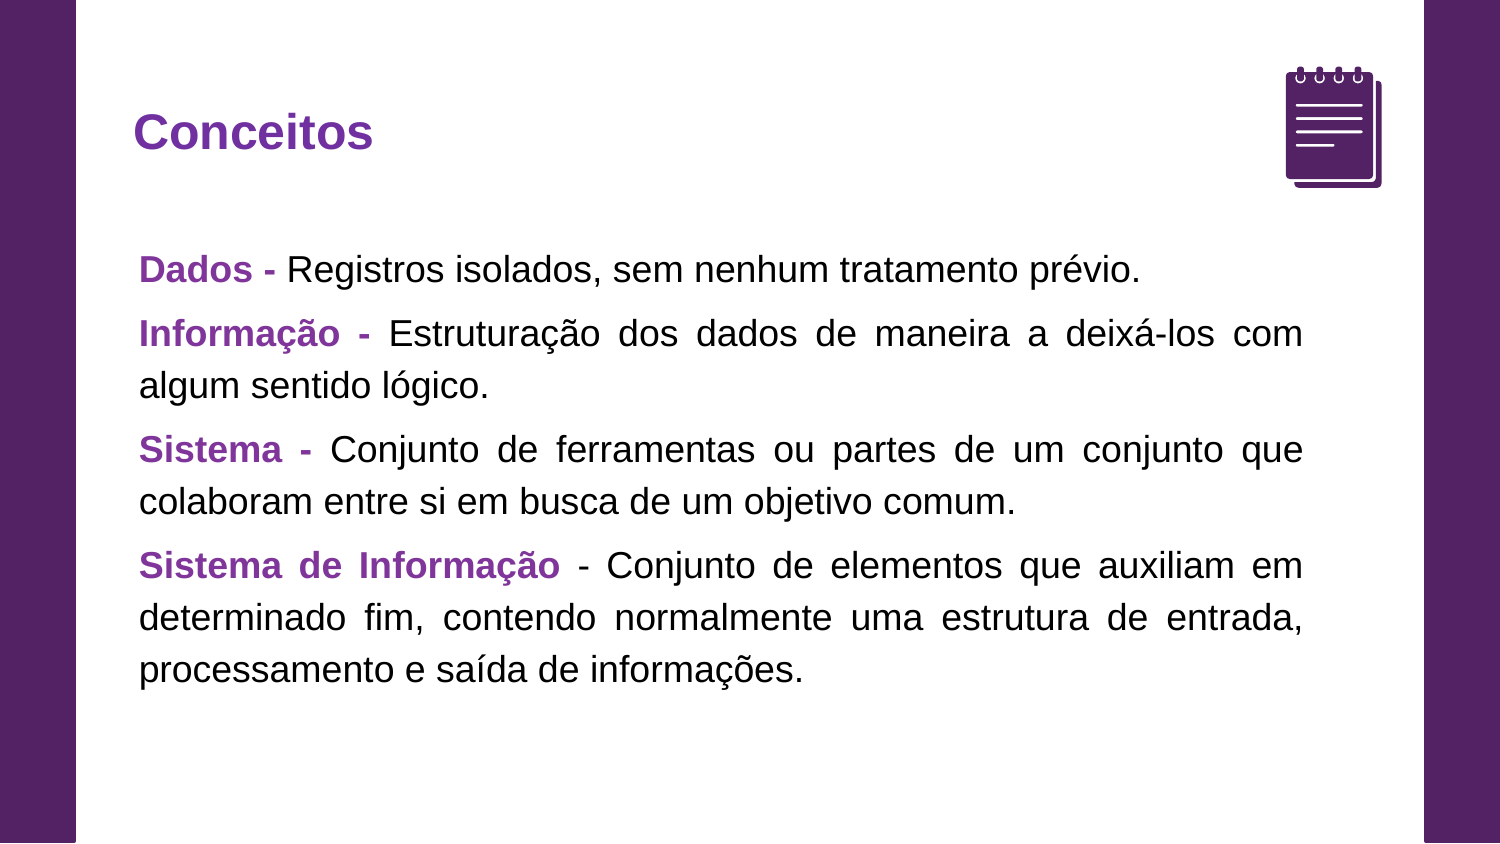

Conceitos

Dados - Registros isolados, sem nenhum tratamento prévio.
Informação - Estruturação dos dados de maneira a deixá-los com algum sentido lógico.
Sistema - Conjunto de ferramentas ou partes de um conjunto que colaboram entre si em busca de um objetivo comum.
Sistema de Informação - Conjunto de elementos que auxiliam em determinado fim, contendo normalmente uma estrutura de entrada, processamento e saída de informações.